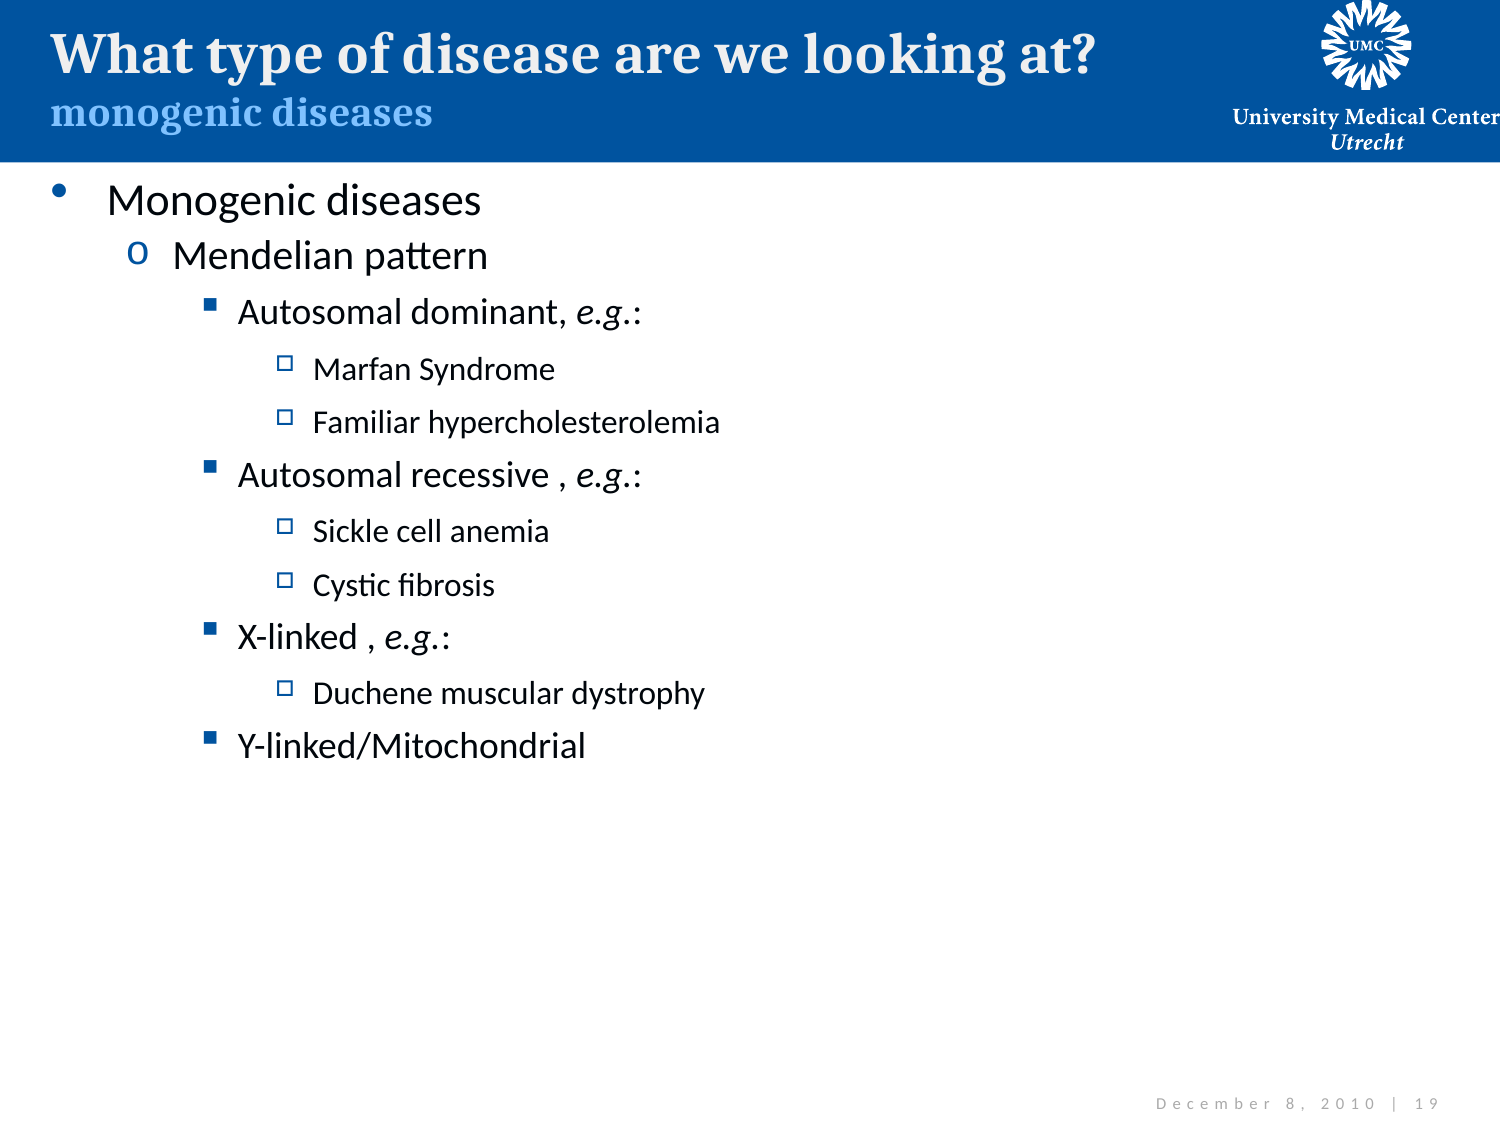

# What type of disease are we looking at? monogenic diseases
Monogenic diseases
Mendelian pattern
Autosomal dominant, e.g.:
Marfan Syndrome
Familiar hypercholesterolemia
Autosomal recessive , e.g.:
Sickle cell anemia
Cystic fibrosis
X-linked , e.g.:
Duchene muscular dystrophy
Y-linked/Mitochondrial

December 8, 2010 | 19